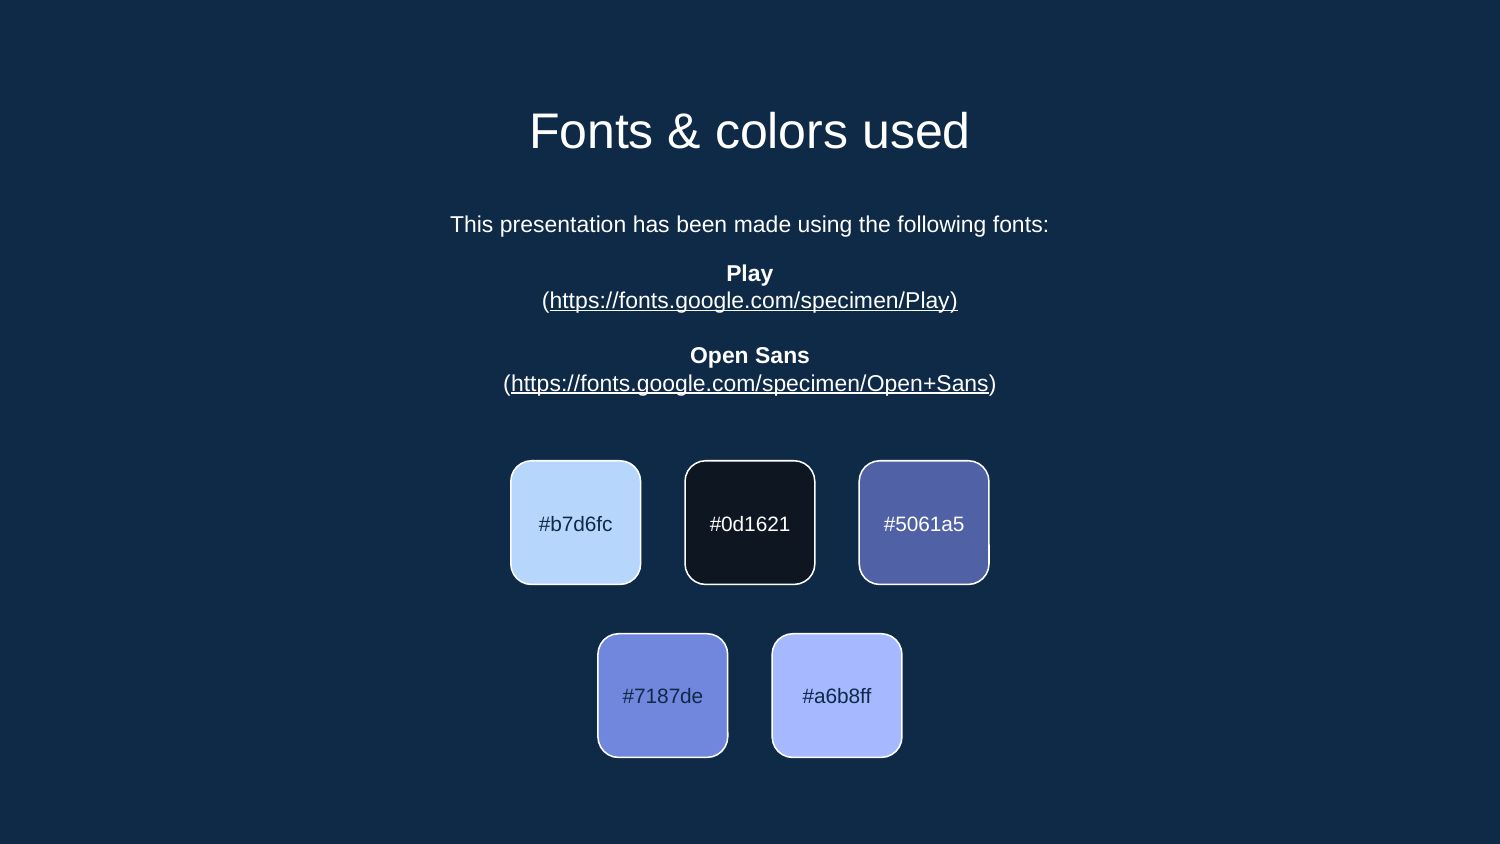

# Fonts & colors used
This presentation has been made using the following fonts:
Play
(https://fonts.google.com/specimen/Play)

Open Sans
(https://fonts.google.com/specimen/Open+Sans)

#b7d6fc
#0d1621
#5061a5

#7187de
#a6b8ff